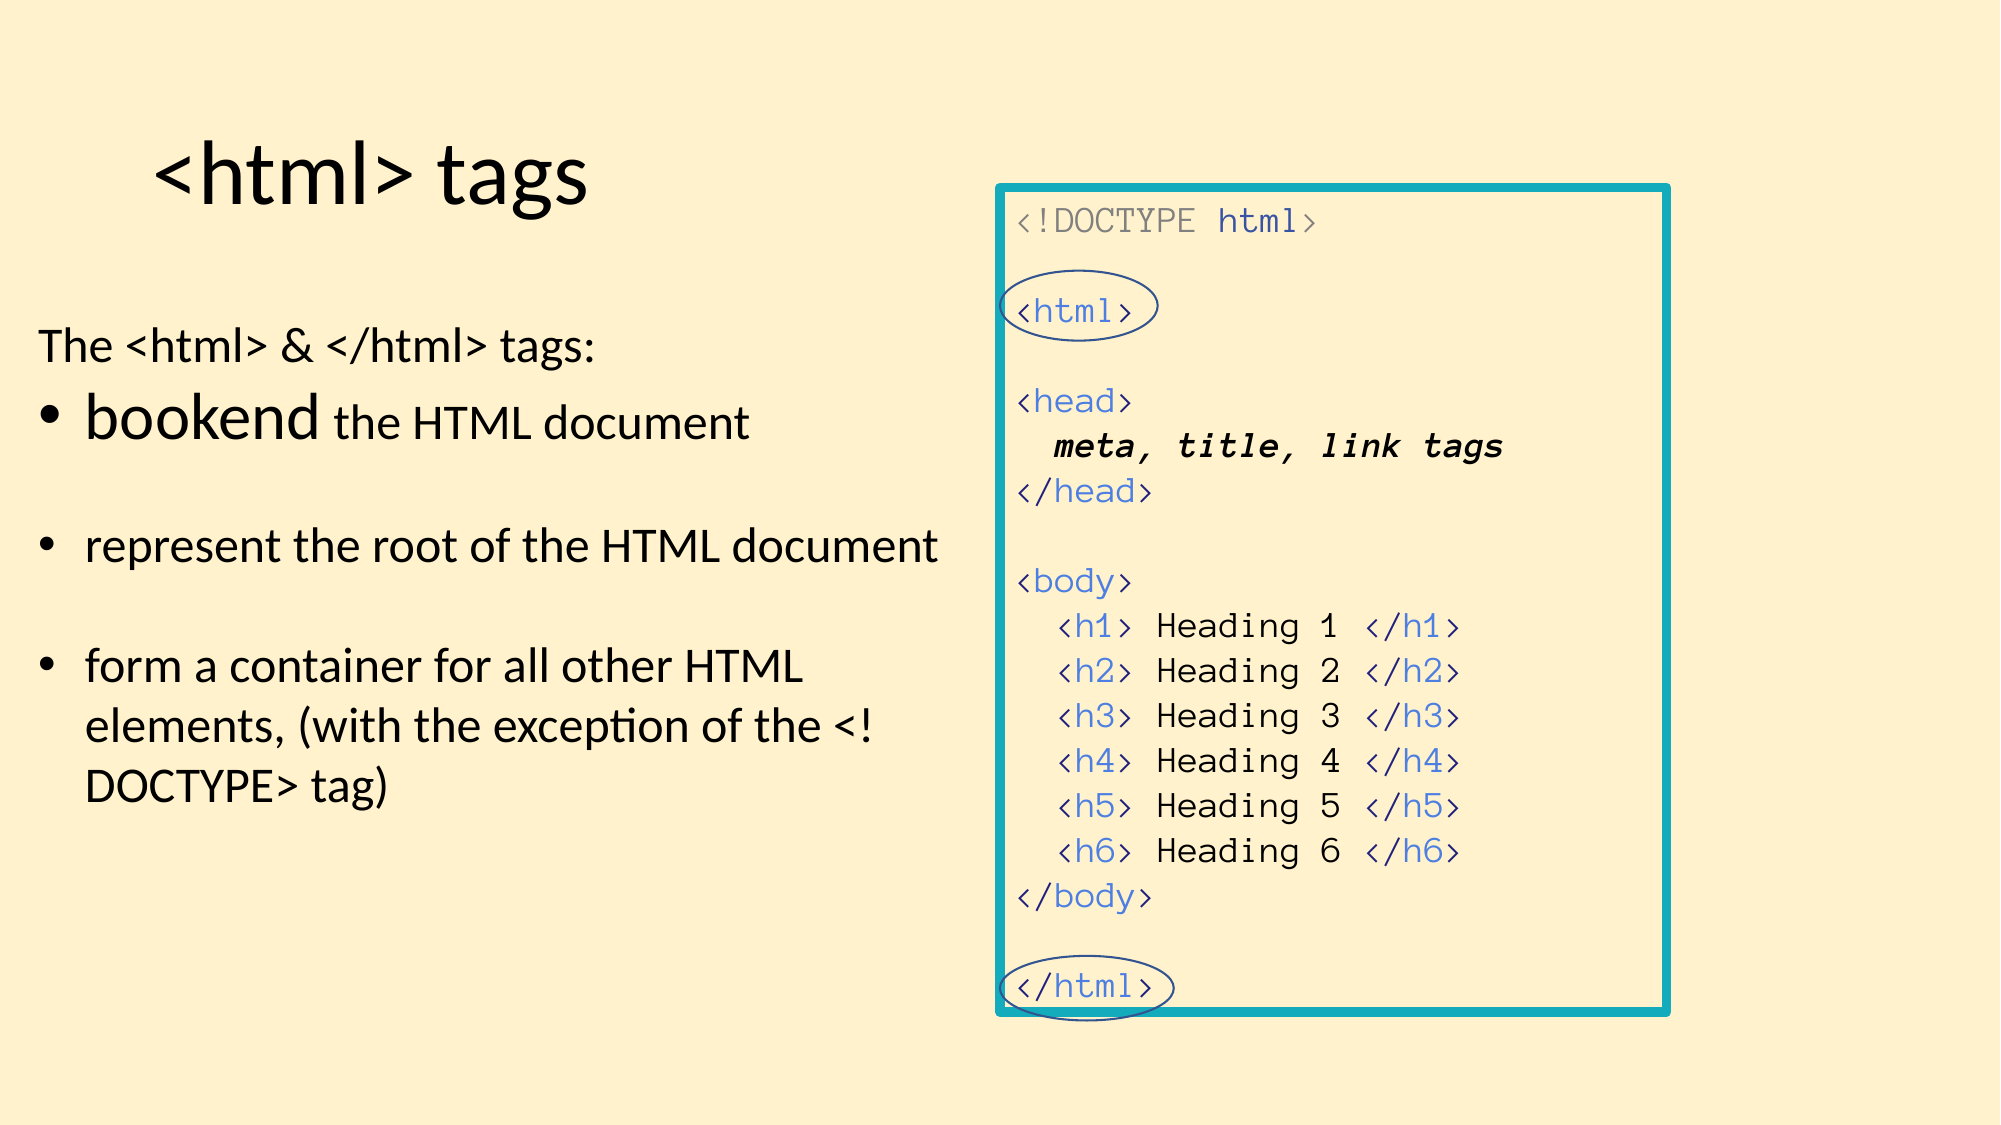

# <html> tags
<!DOCTYPE html>

<html>
<head>
  meta, title, link tags
</head>
<body>
  <h1> Heading 1 </h1>
  <h2> Heading 2 </h2>
  <h3> Heading 3 </h3>
  <h4> Heading 4 </h4>
  <h5> Heading 5 </h5>
  <h6> Heading 6 </h6>
</body>
</html>

The <html> & </html> tags:
bookend the HTML document

represent the root of the HTML document

form a container for all other HTML elements, (with the exception of the <!DOCTYPE> tag)